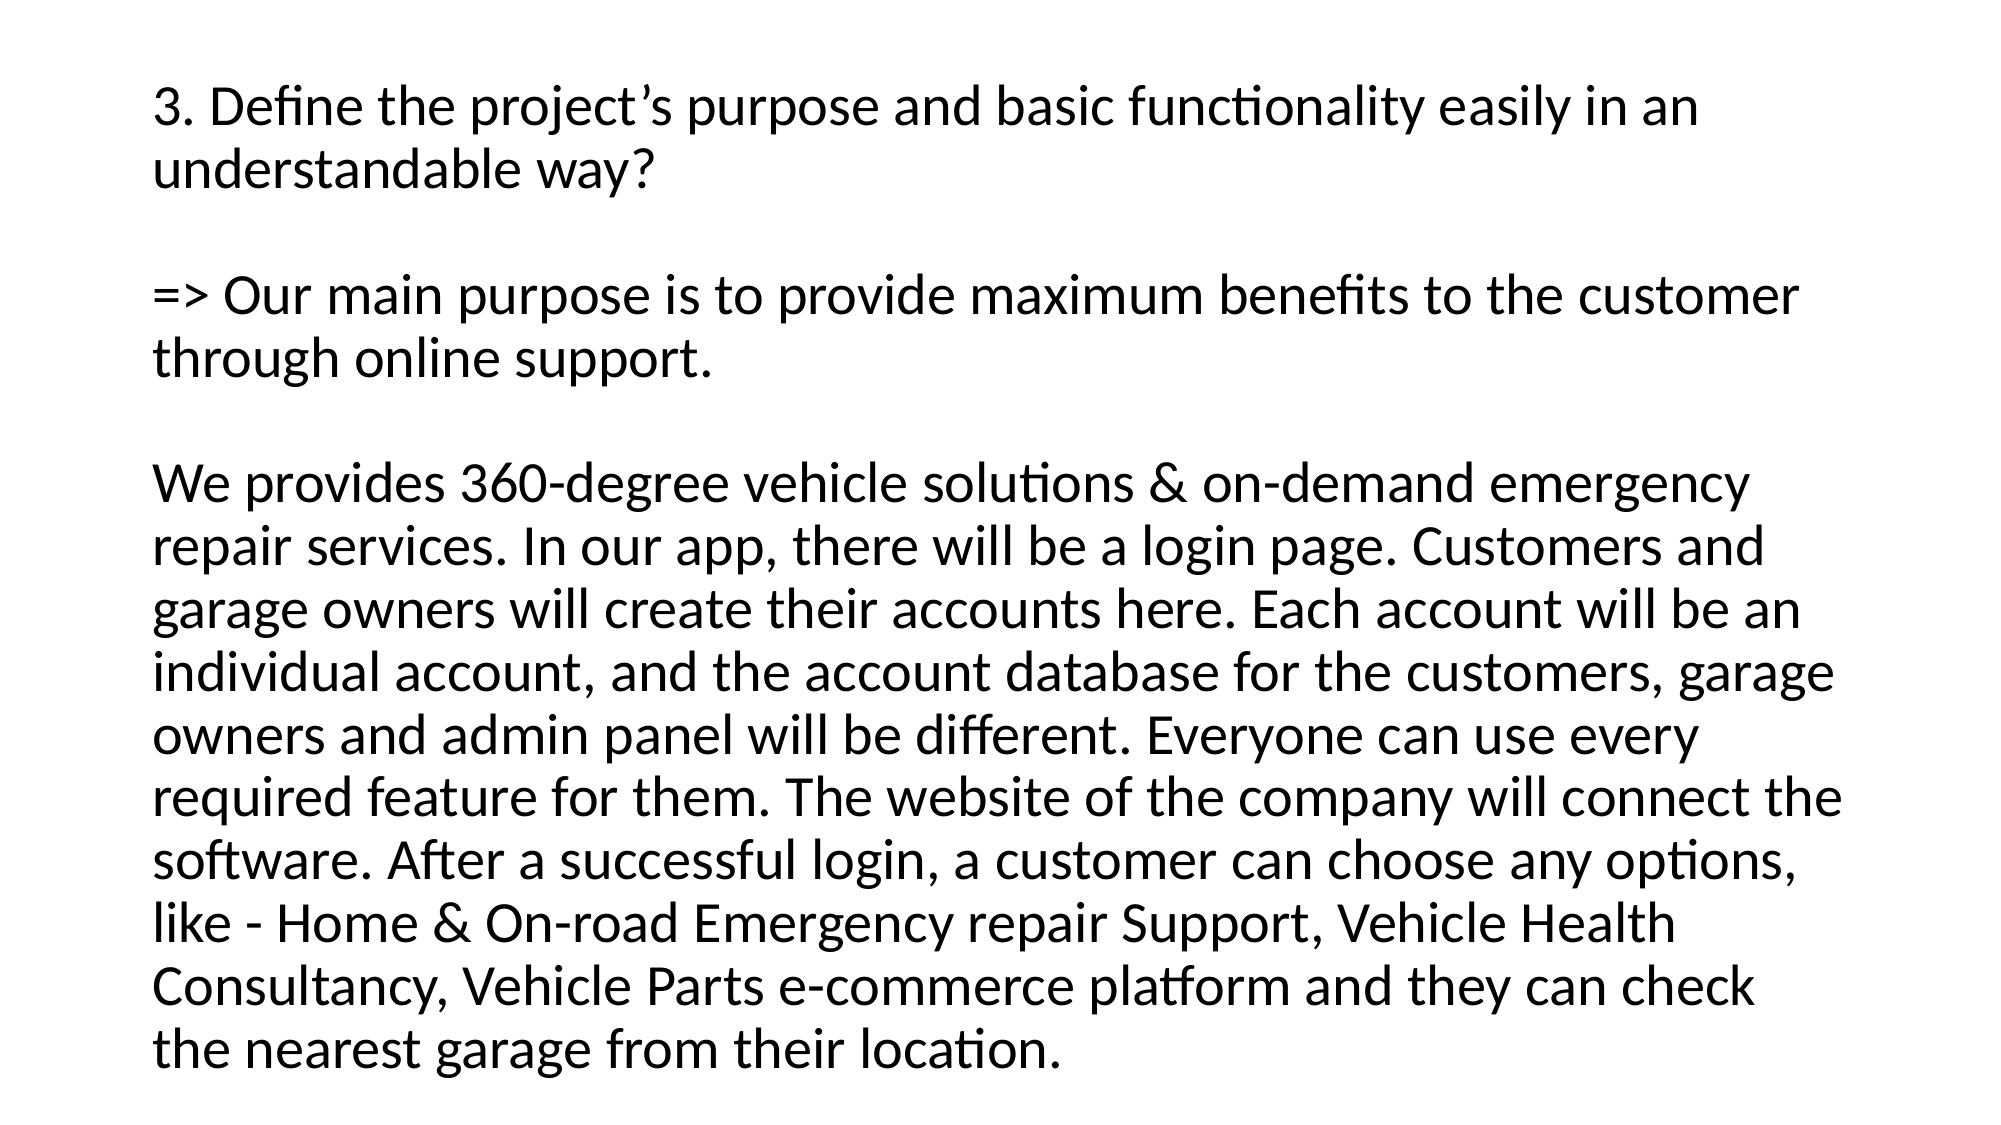

# 3. Define the project’s purpose and basic functionality easily in an understandable way? => Our main purpose is to provide maximum benefits to the customer through online support. We provides 360-degree vehicle solutions & on-demand emergency repair services. In our app, there will be a login page. Customers and garage owners will create their accounts here. Each account will be an individual account, and the account database for the customers, garage owners and admin panel will be different. Everyone can use every required feature for them. The website of the company will connect the software. After a successful login, a customer can choose any options, like - Home & On-road Emergency repair Support, Vehicle Health Consultancy, Vehicle Parts e-commerce platform and they can check the nearest garage from their location.